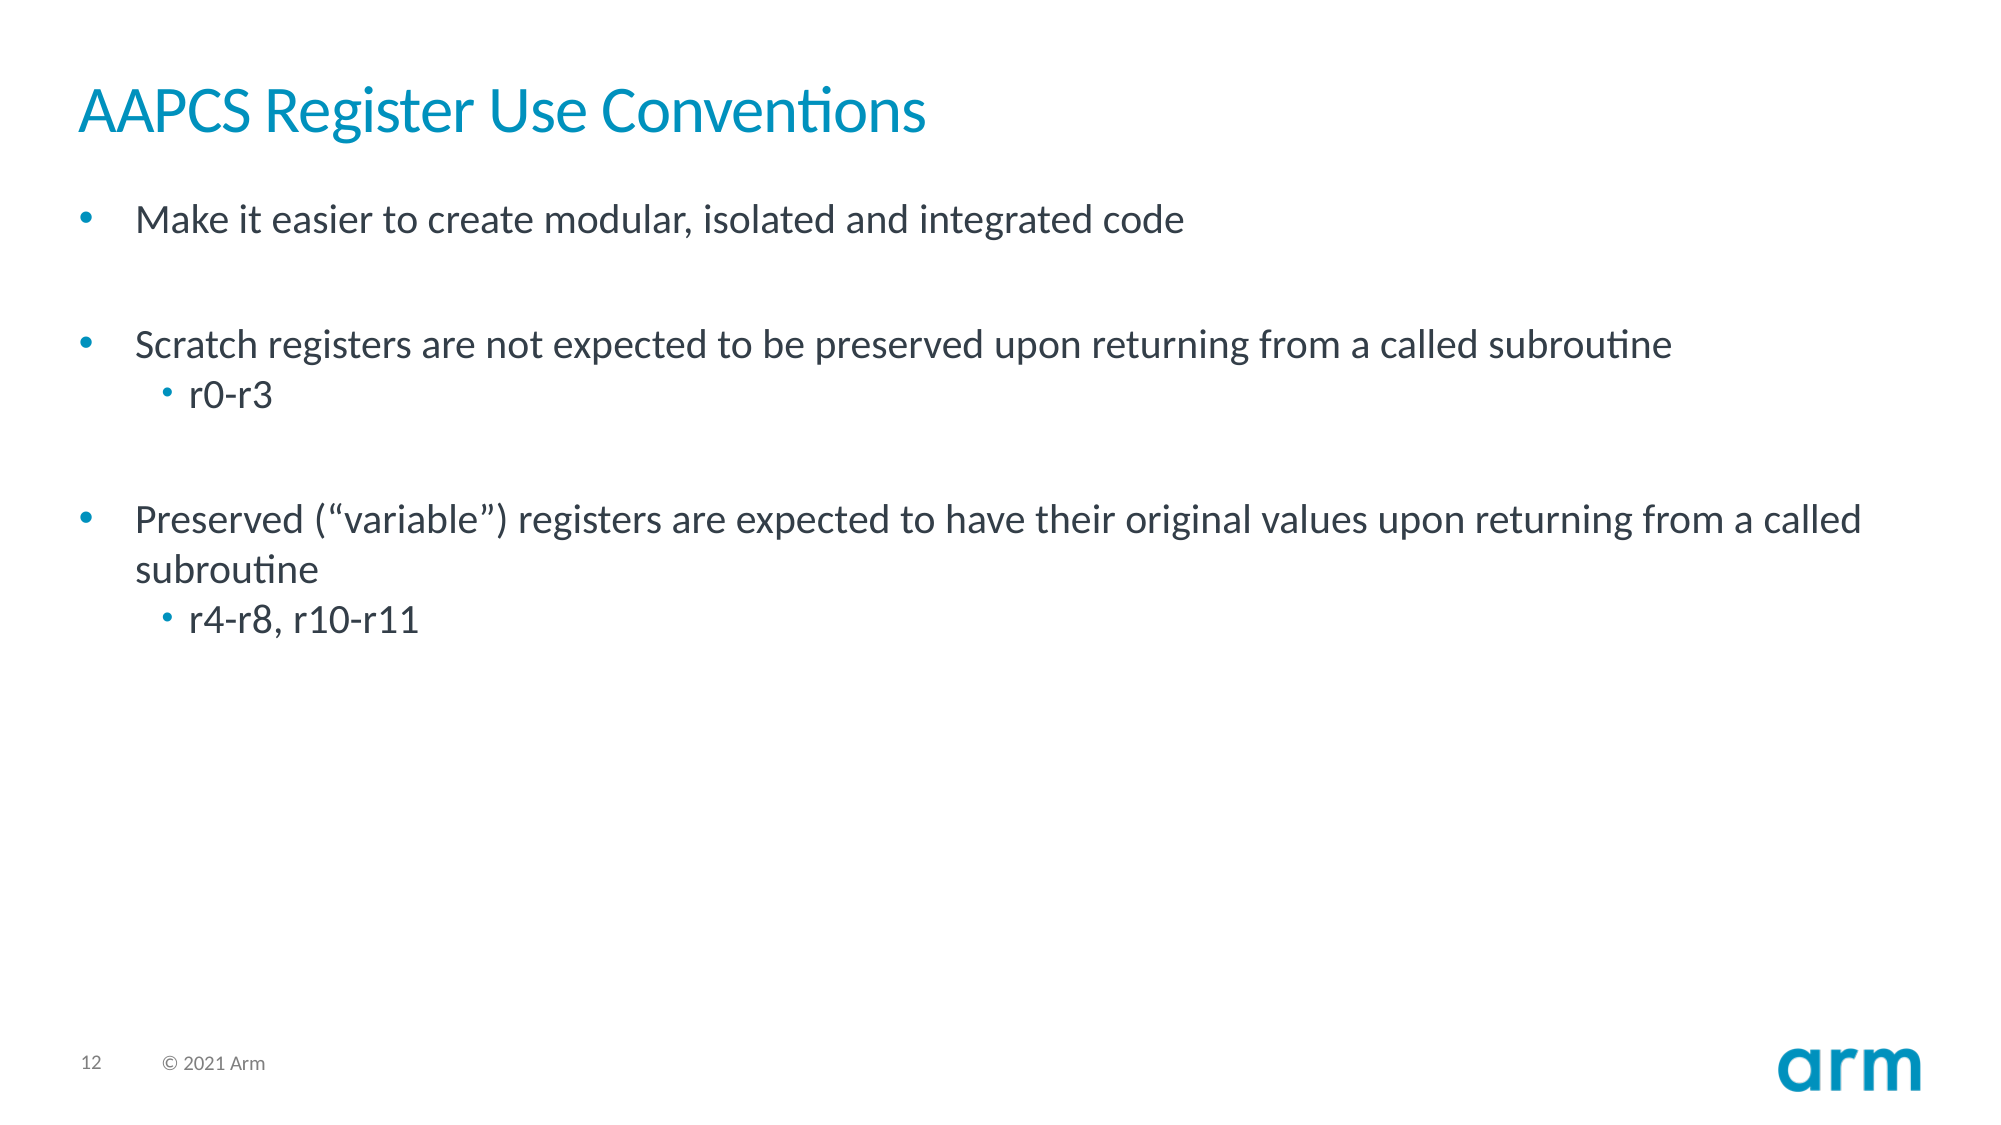

# AAPCS Register Use Conventions
Make it easier to create modular, isolated and integrated code

Scratch registers are not expected to be preserved upon returning from a called subroutine
r0-r3

Preserved (“variable”) registers are expected to have their original values upon returning from a called subroutine
r4-r8, r10-r11